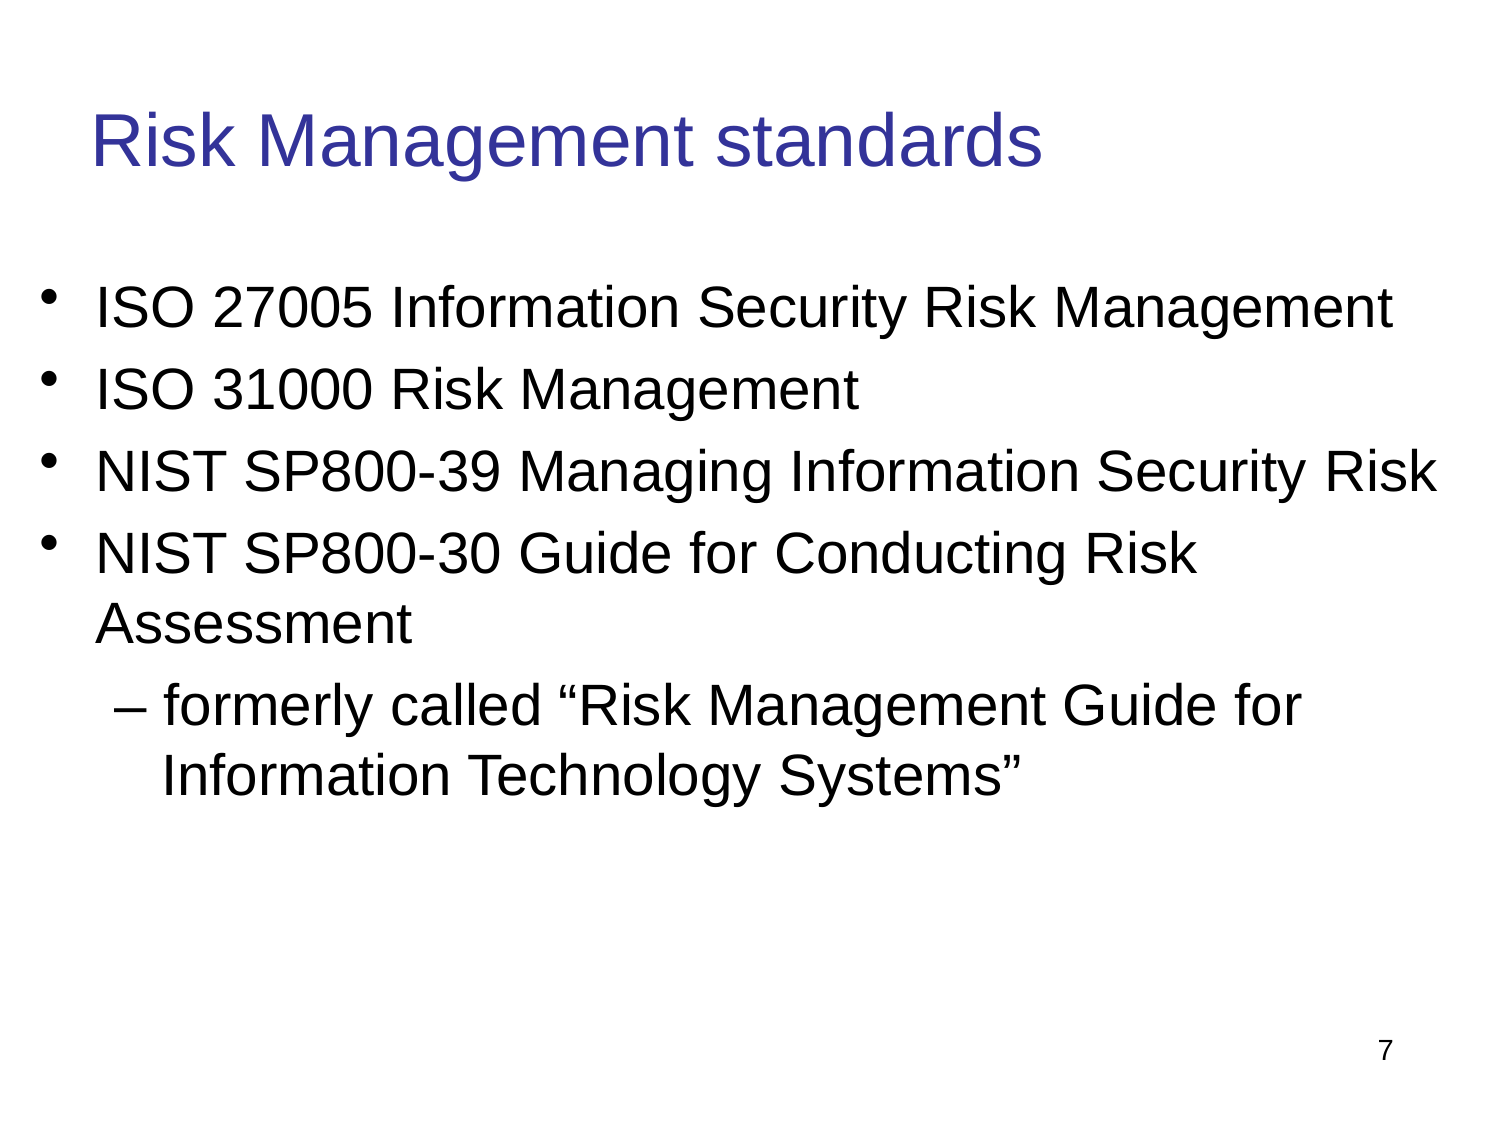

# Risk Management standards
ISO 27005 Information Security Risk Management
ISO 31000 Risk Management
NIST SP800-39 Managing Information Security Risk
NIST SP800-30 Guide for Conducting Risk Assessment
– formerly called “Risk Management Guide for
Information Technology Systems”
7